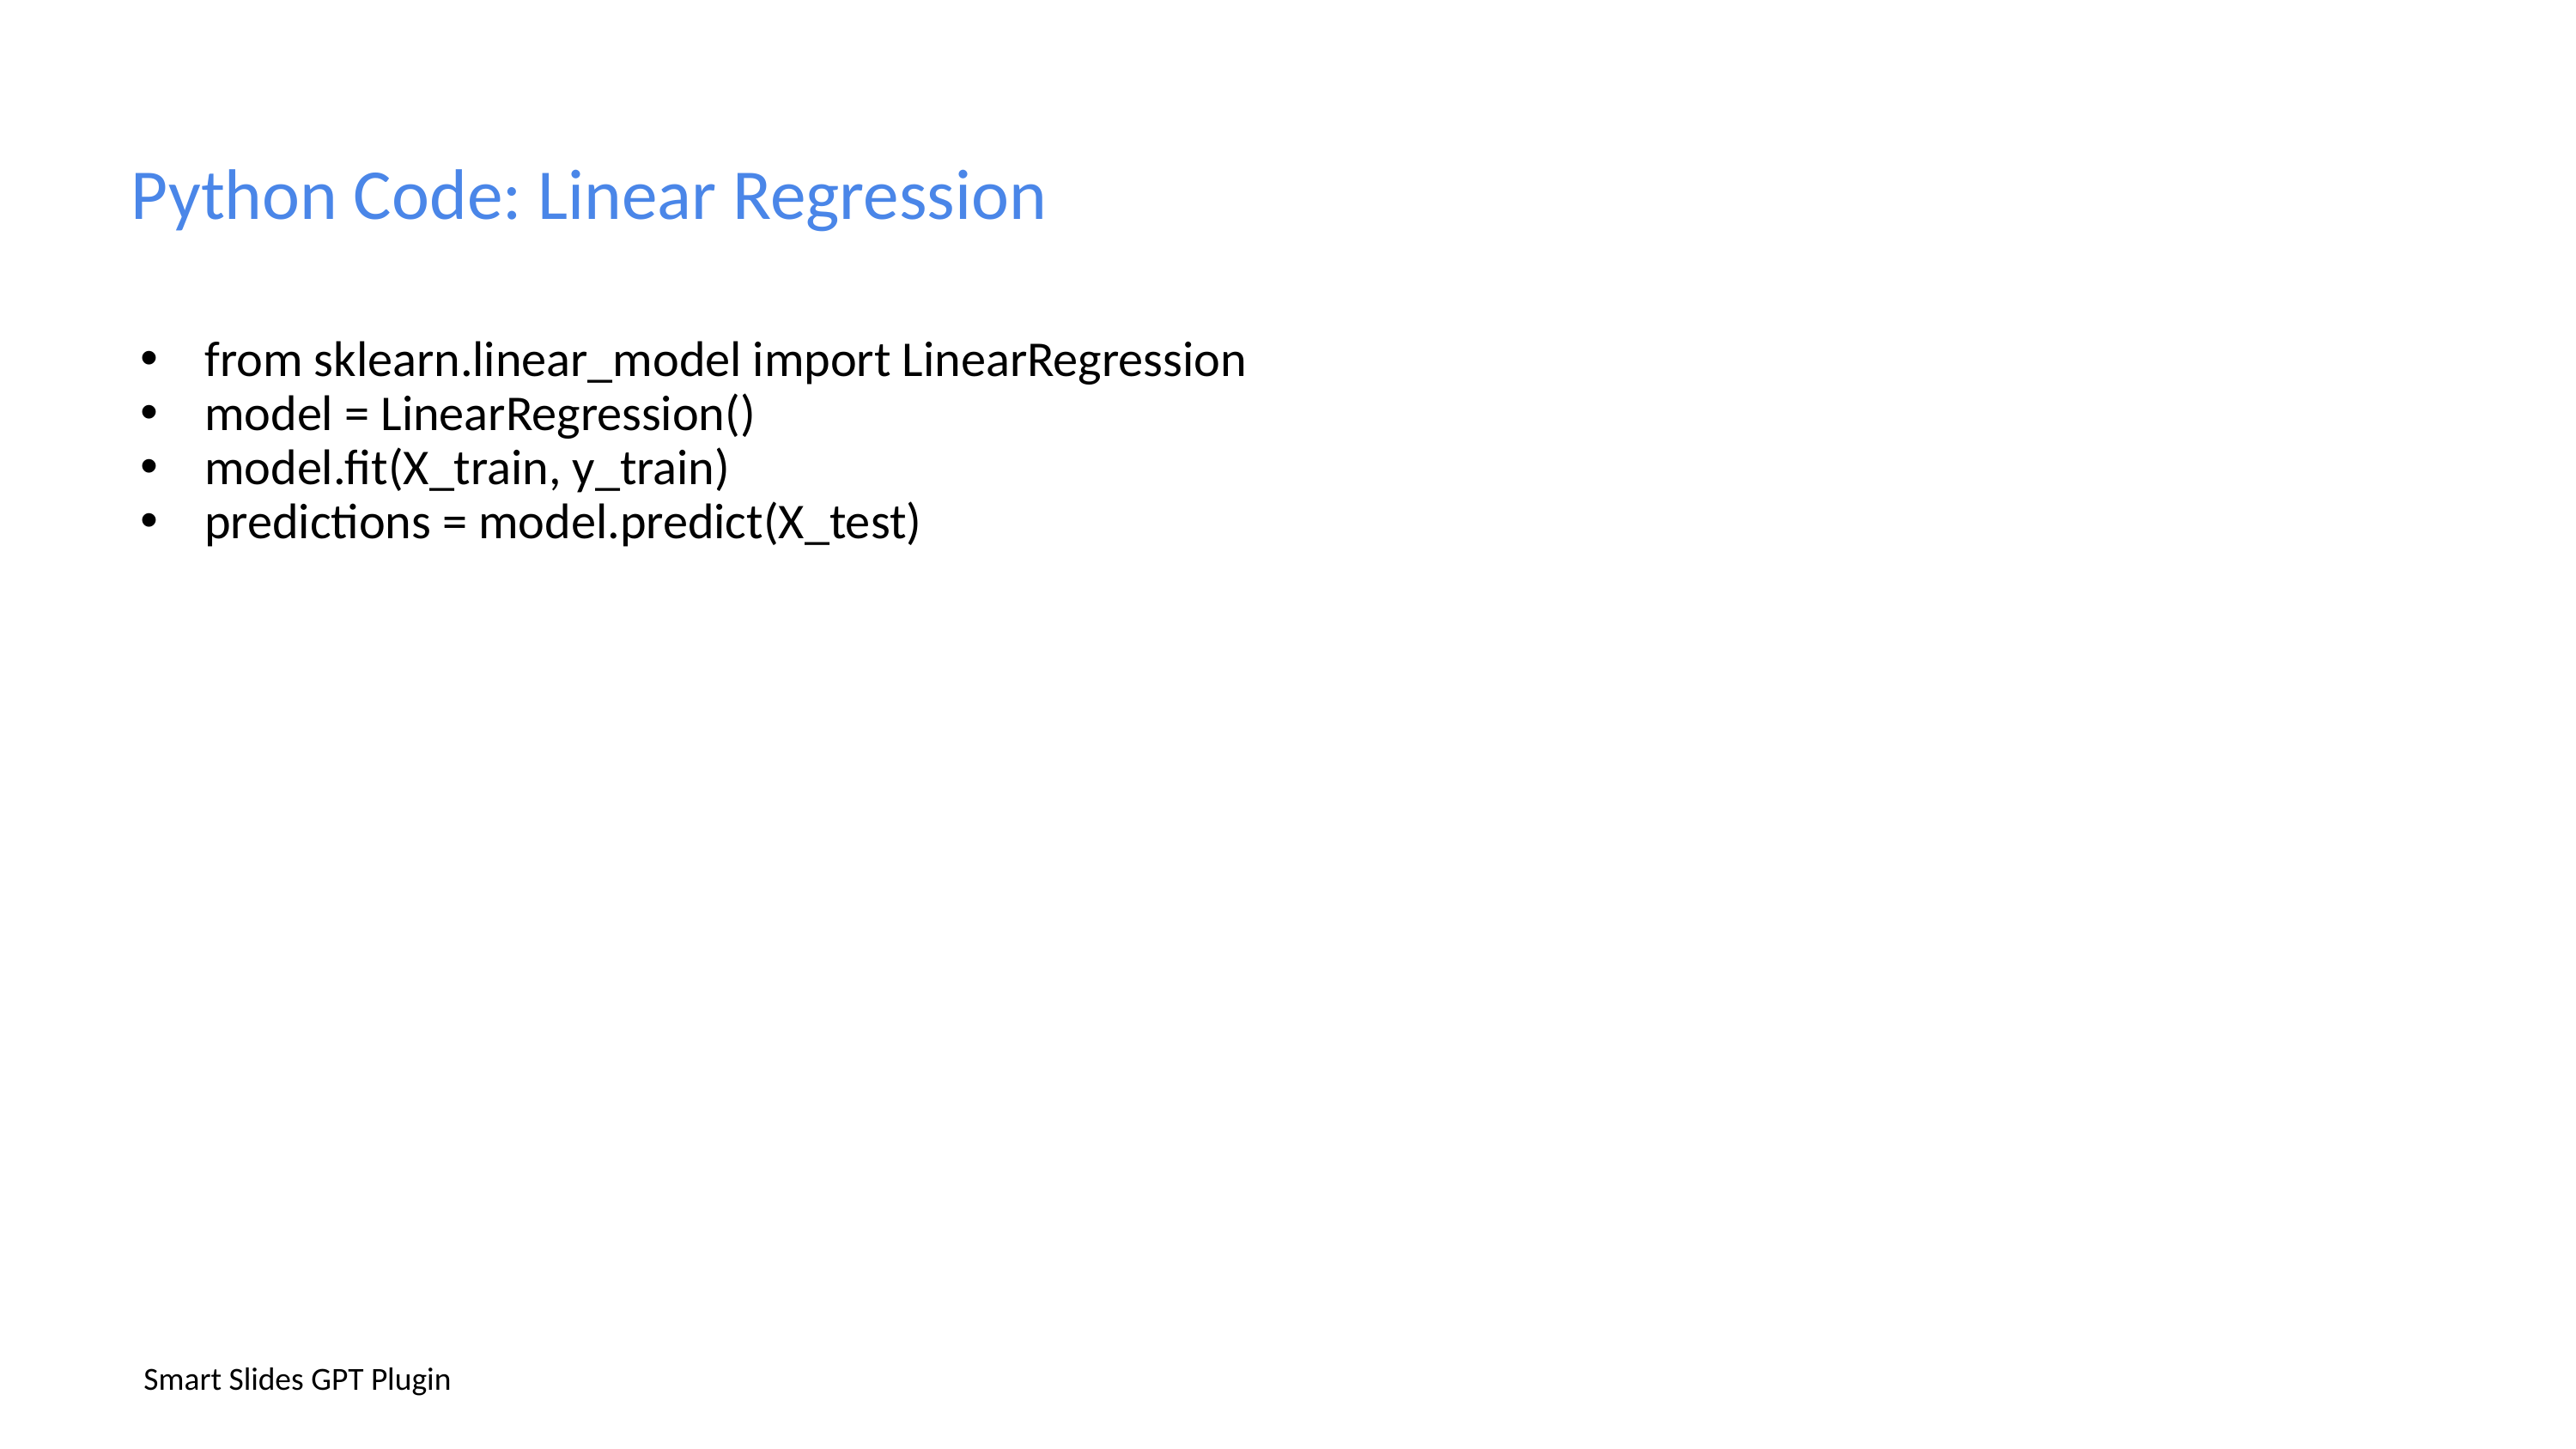

# Python Code: Linear Regression
from sklearn.linear_model import LinearRegression
model = LinearRegression()
model.fit(X_train, y_train)
predictions = model.predict(X_test)